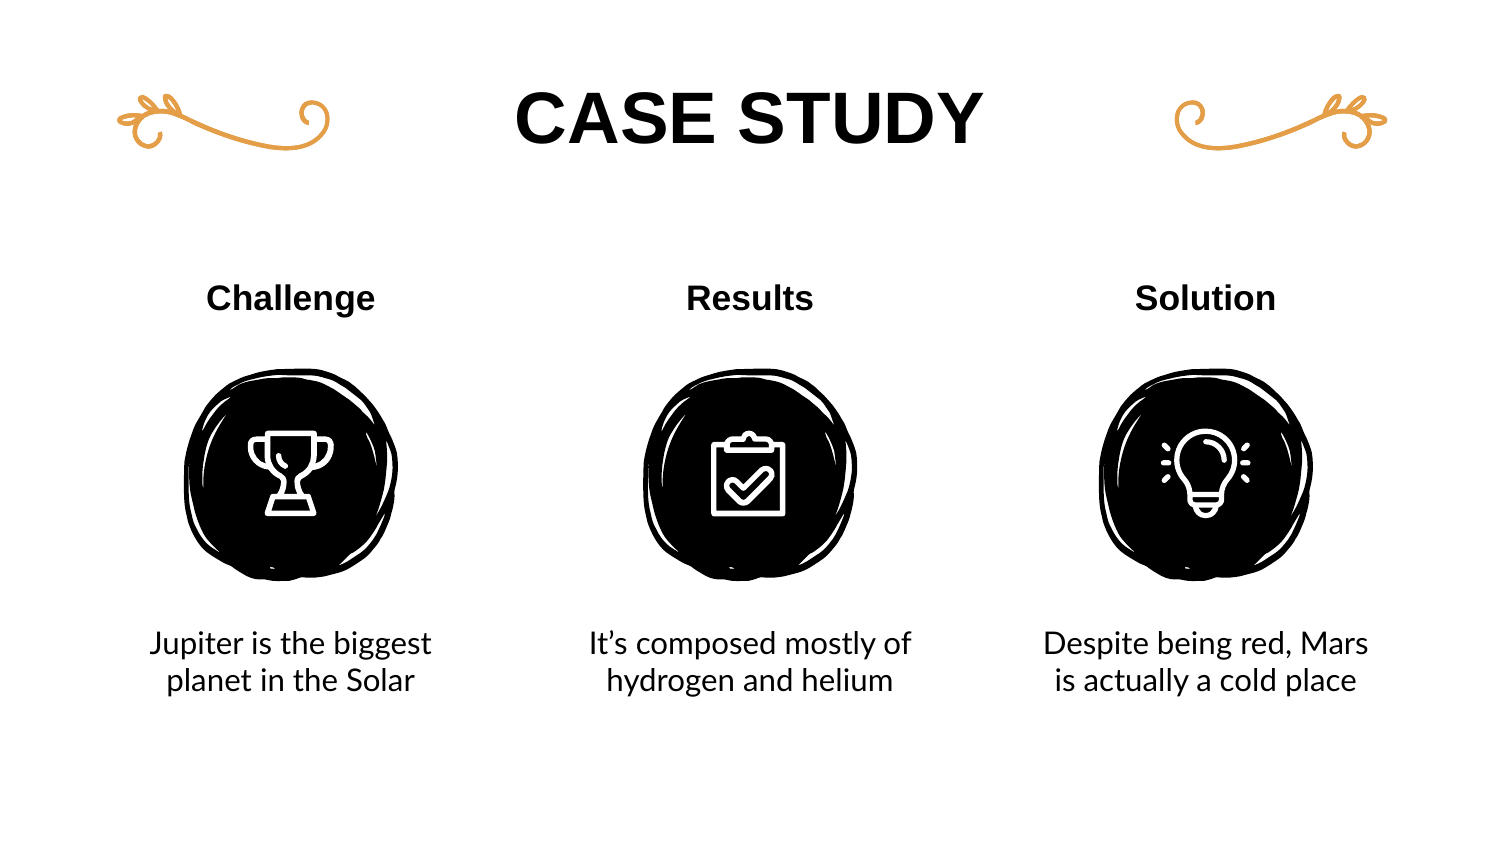

# CASE STUDY
Challenge
Results
Solution

Jupiter is the biggest planet in the Solar
It’s composed mostly of hydrogen and helium

Despite being red, Mars is actually a cold place